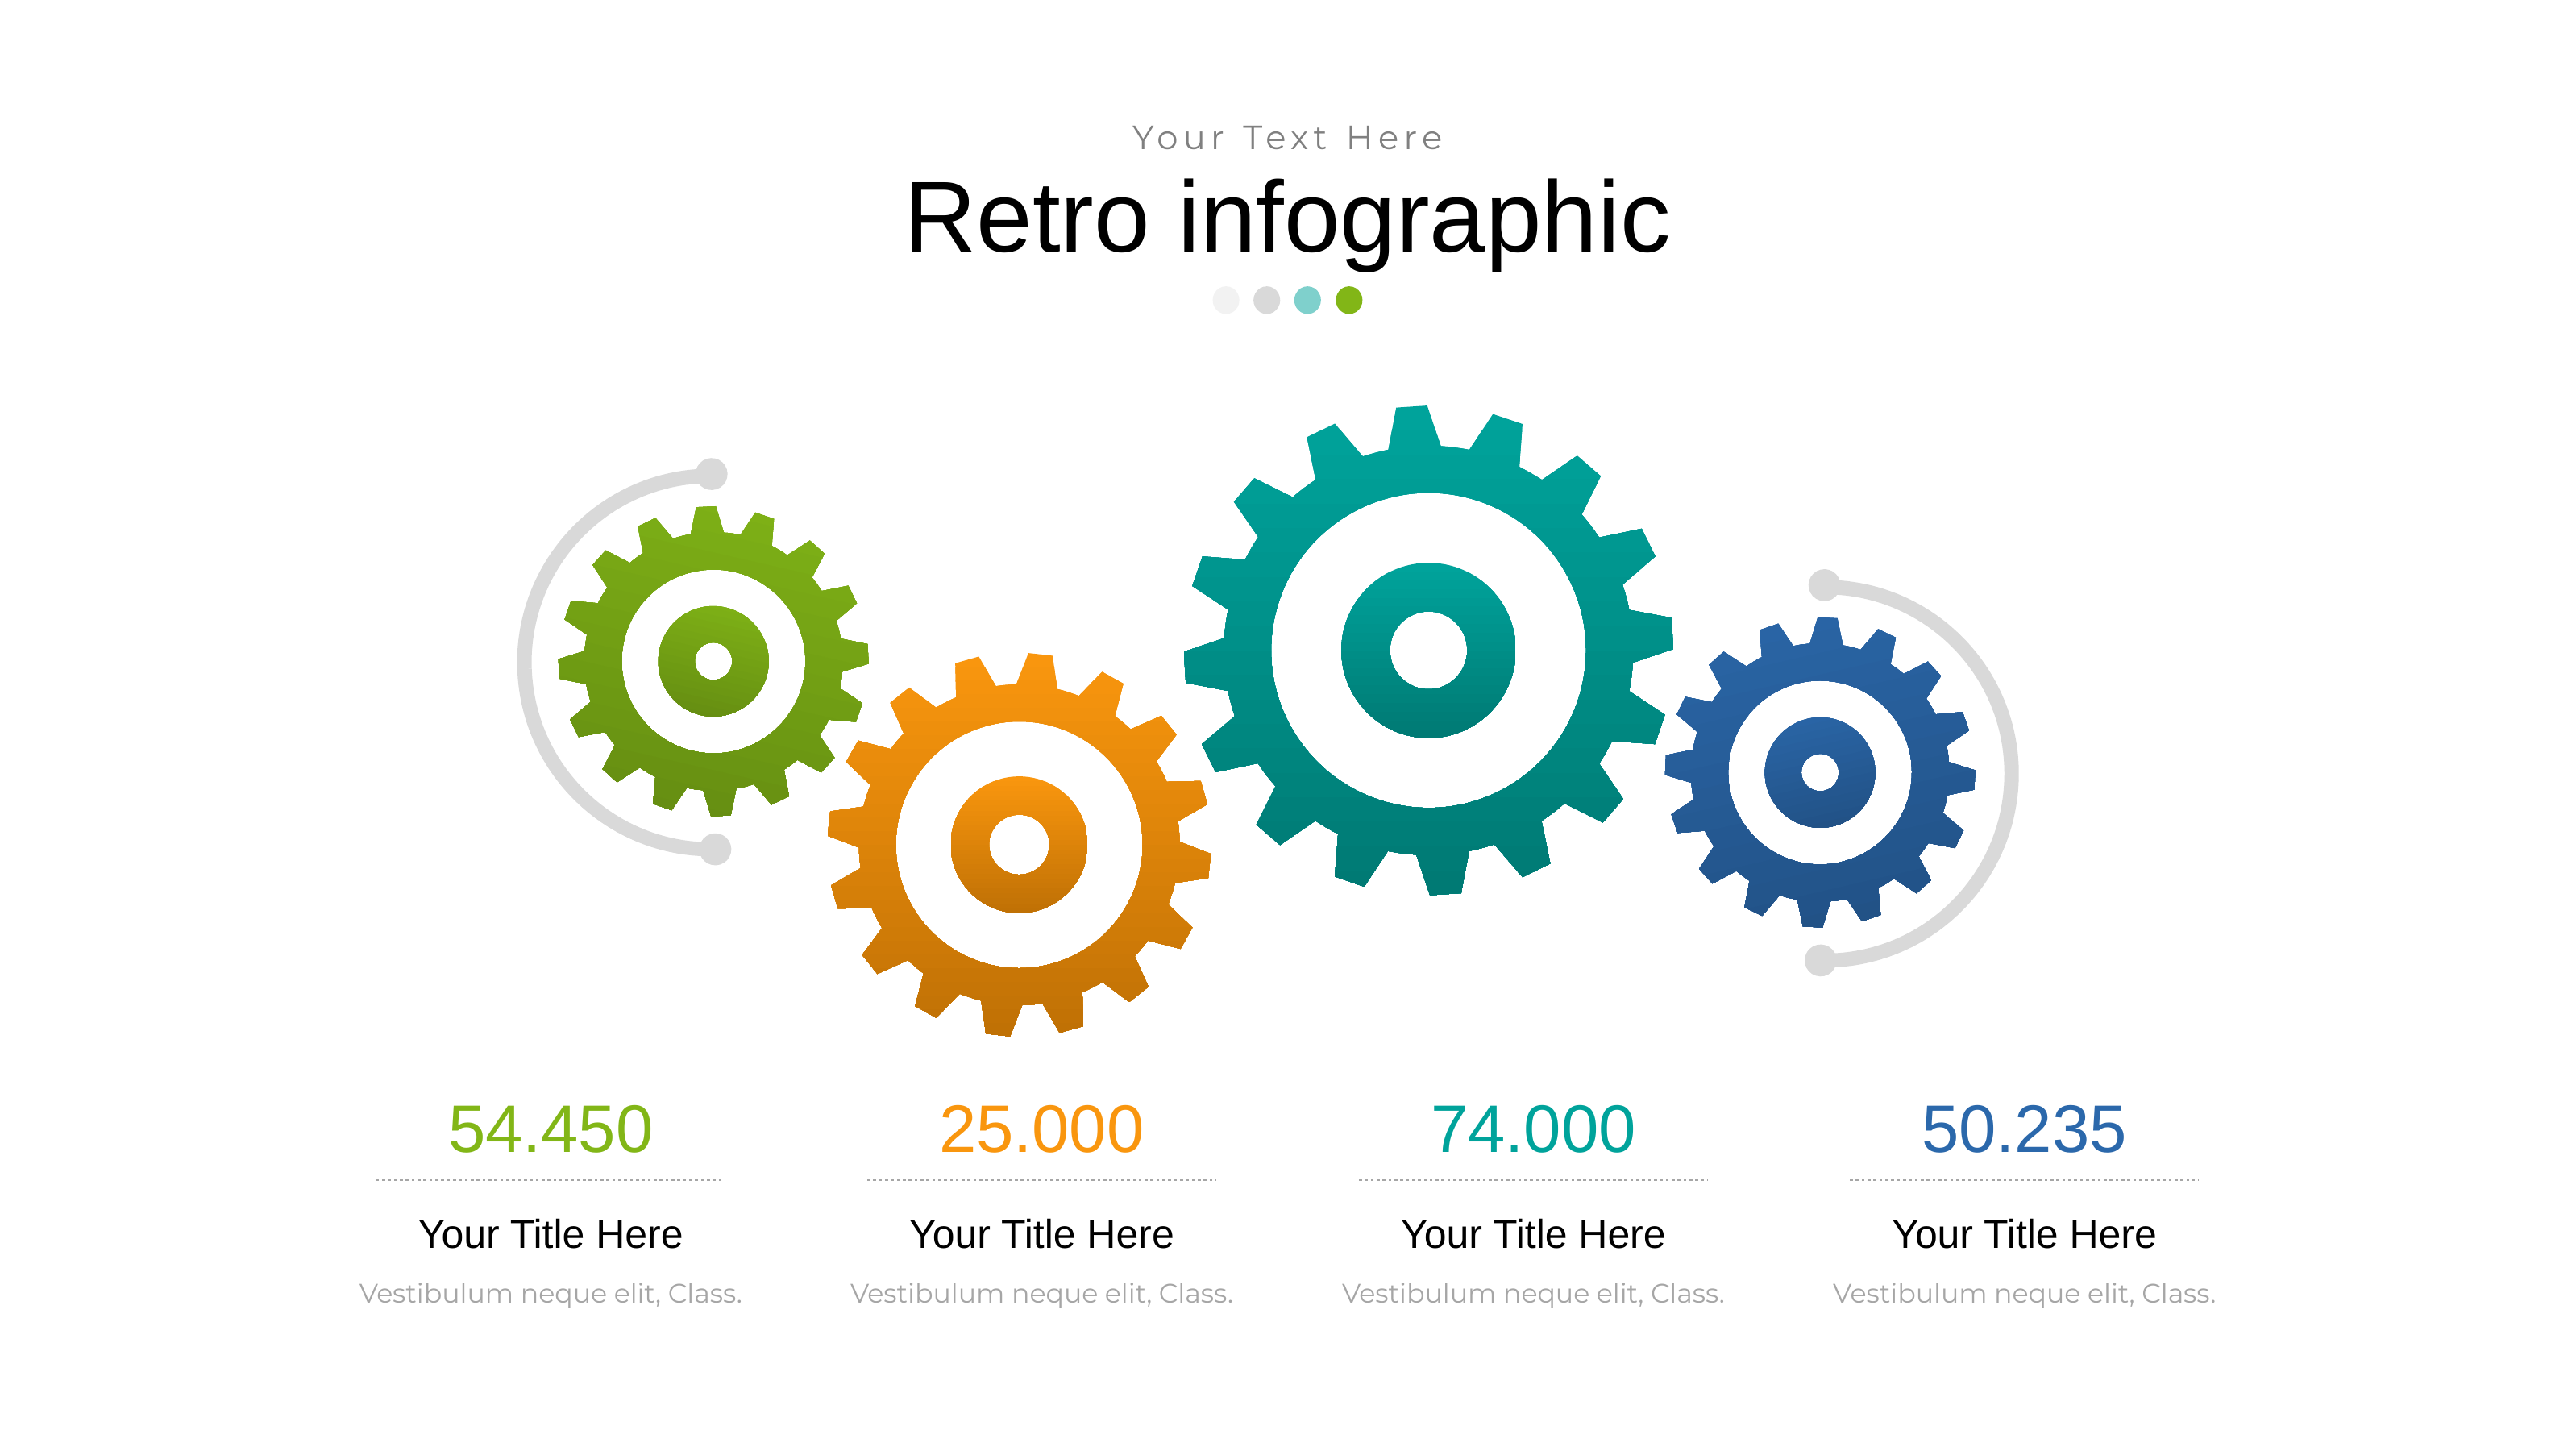

Your Text Here

Retro infographic

54.450
25.000
74.000
50.235
Your Title Here
Your Title Here
Your Title Here
Your Title Here
Vestibulum neque elit, Class.
Vestibulum neque elit, Class.
Vestibulum neque elit, Class.
Vestibulum neque elit, Class.